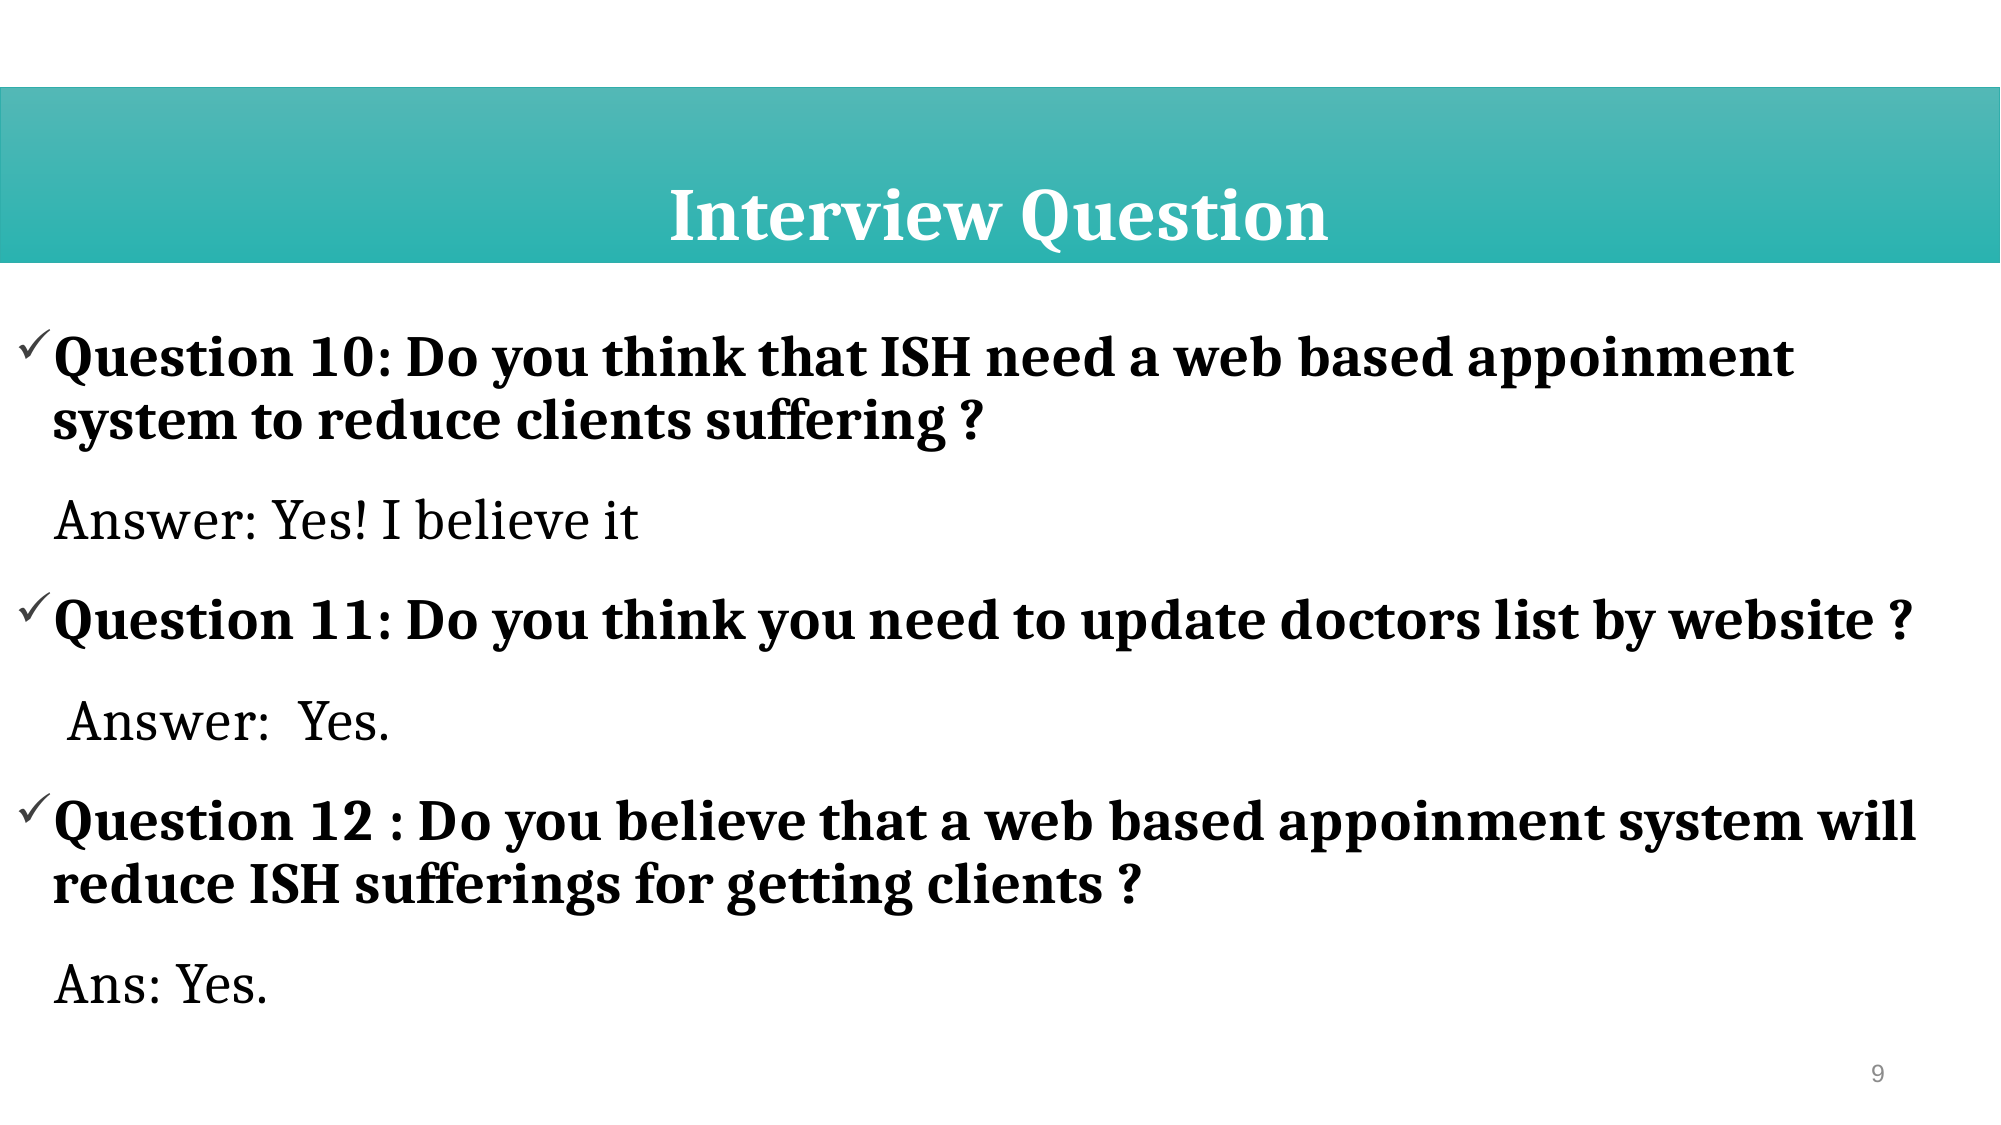

# Interview Question
Question 10: Do you think that ISH need a web based appoinment system to reduce clients suffering ?
   Answer: Yes! I believe it
Question 11: Do you think you need to update doctors list by website ?
    Answer:  Yes.
Question 12 : Do you believe that a web based appoinment system will reduce ISH sufferings for getting clients ?
   Ans: Yes.

9
QUEST
10 December 2016